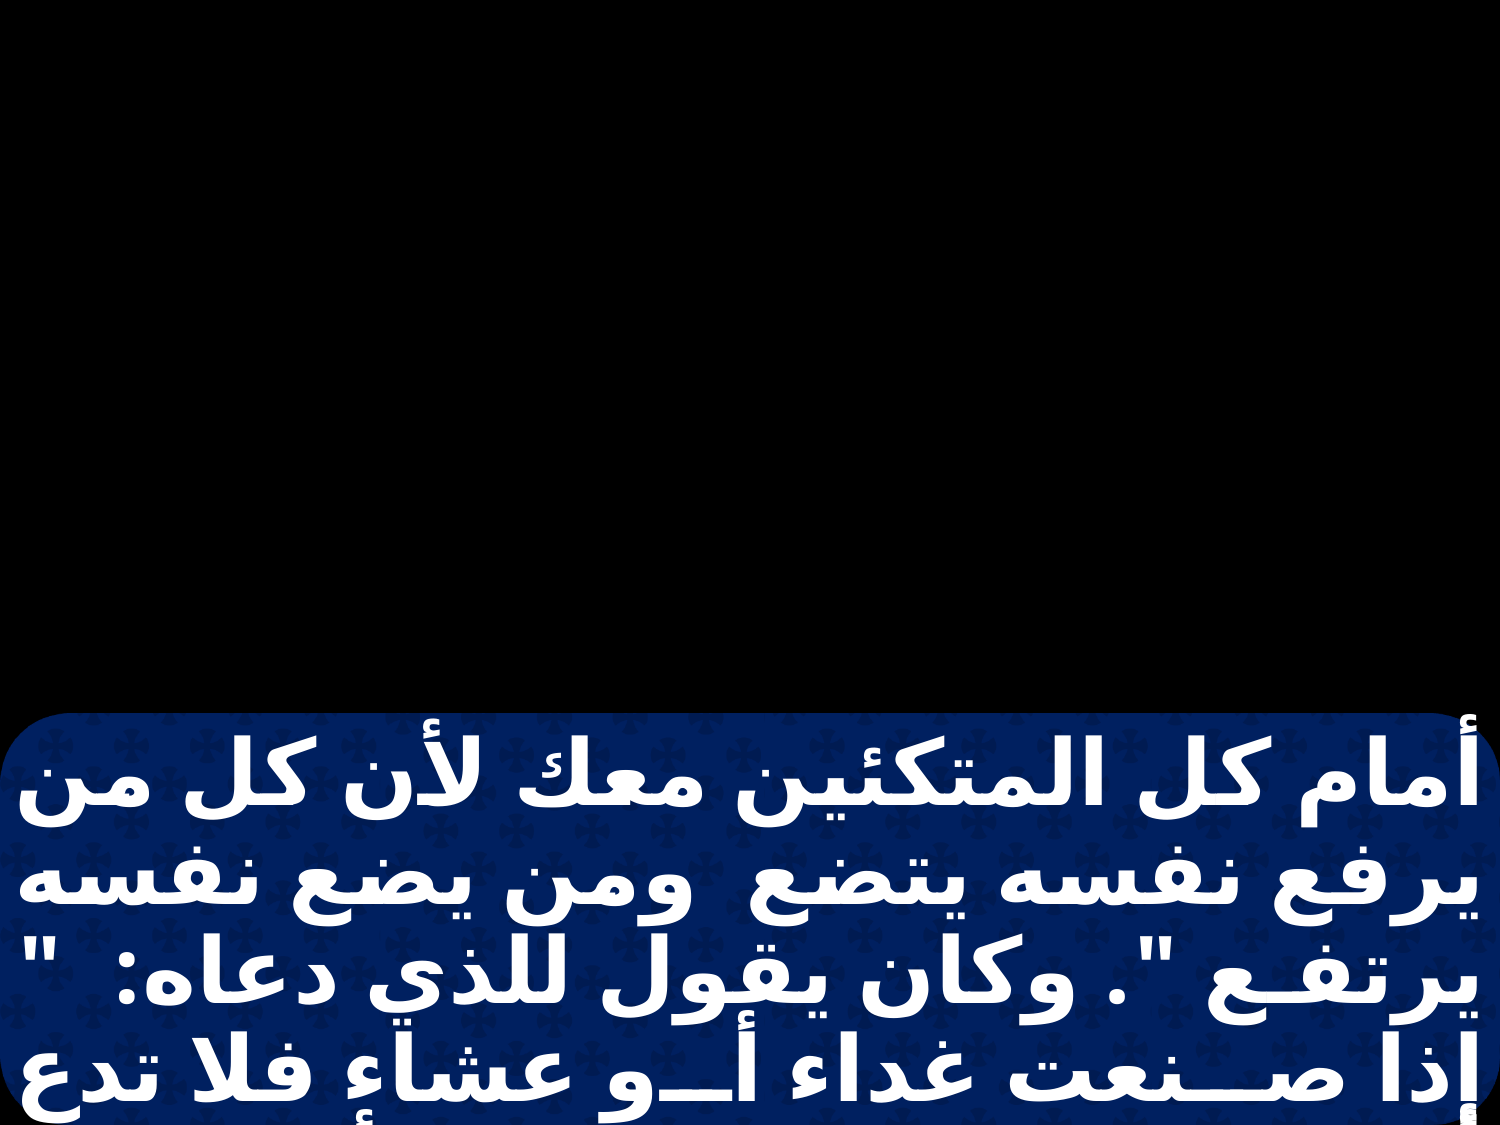

أمام كل المتكئين معك لأن كل من يرفع نفسه يتضع  ومن يضع نفسه يرتفع ". وكان يقول للذي دعاه:  " إذا صنعت غداء أو عشاء فلا تدع أصدقاء ك ولا  إخوتك ولا أقرباءك ولا جيرانك الأغنياء، لئلا